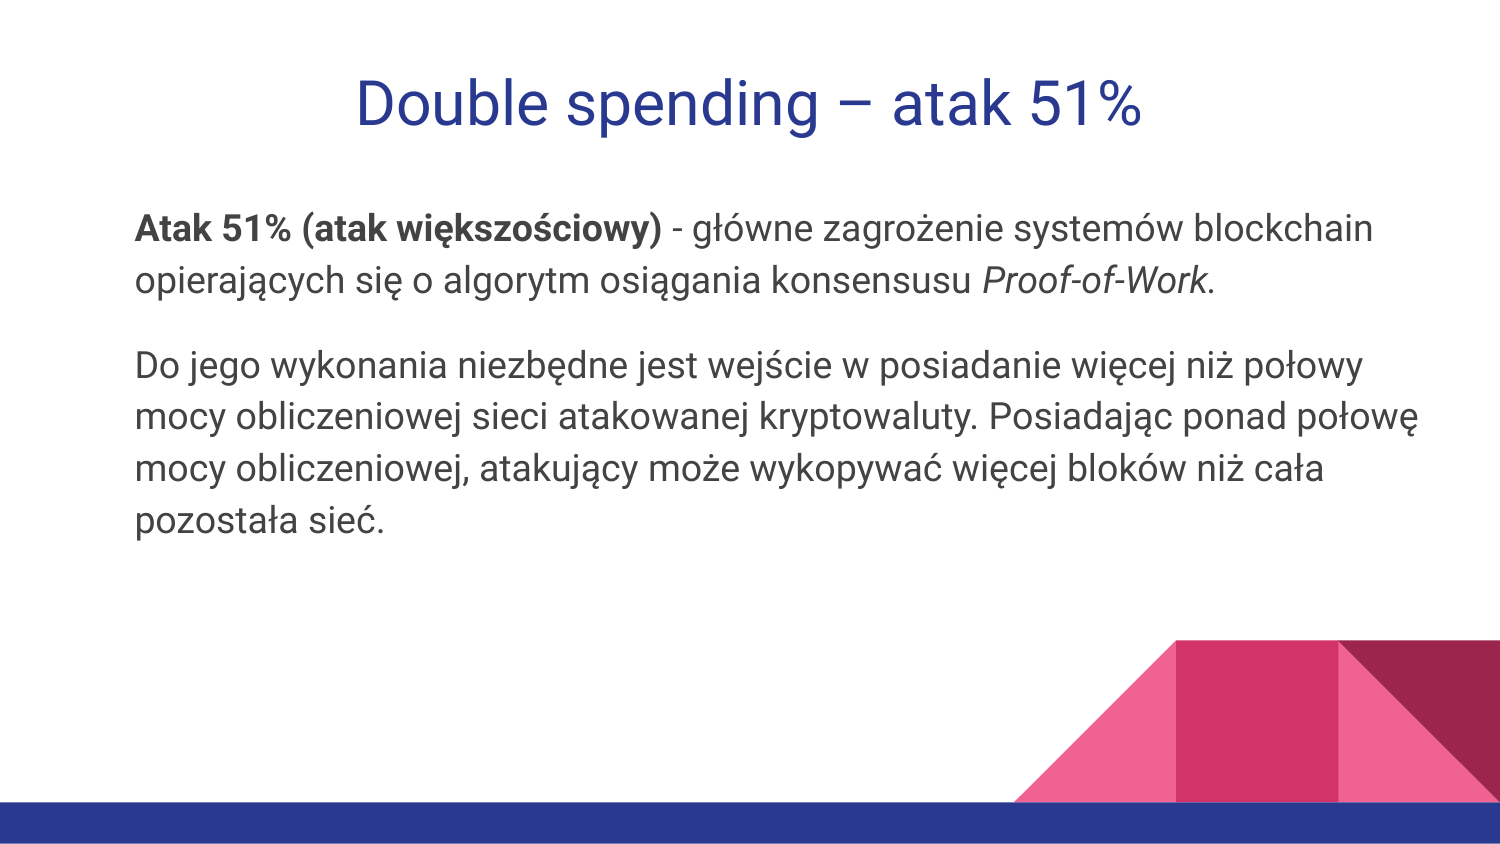

# Double spending – atak 51%
Atak 51% (atak większościowy) - główne zagrożenie systemów blockchain opierających się o algorytm osiągania konsensusu Proof-of-Work.
Do jego wykonania niezbędne jest wejście w posiadanie więcej niż połowy mocy obliczeniowej sieci atakowanej kryptowaluty. Posiadając ponad połowę mocy obliczeniowej, atakujący może wykopywać więcej bloków niż cała pozostała sieć.